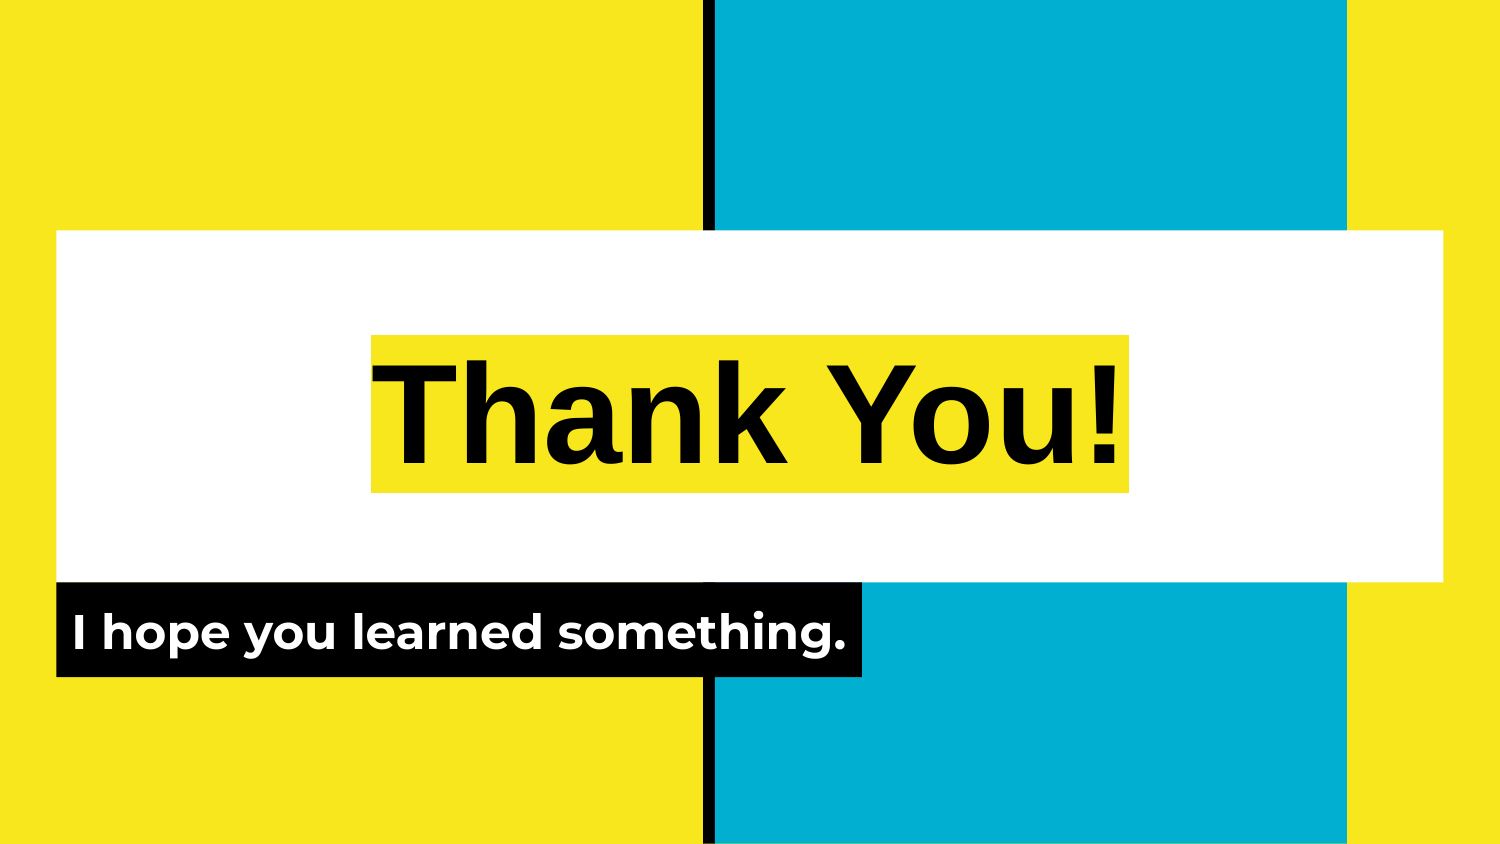

# Thank You!
I hope you learned something.